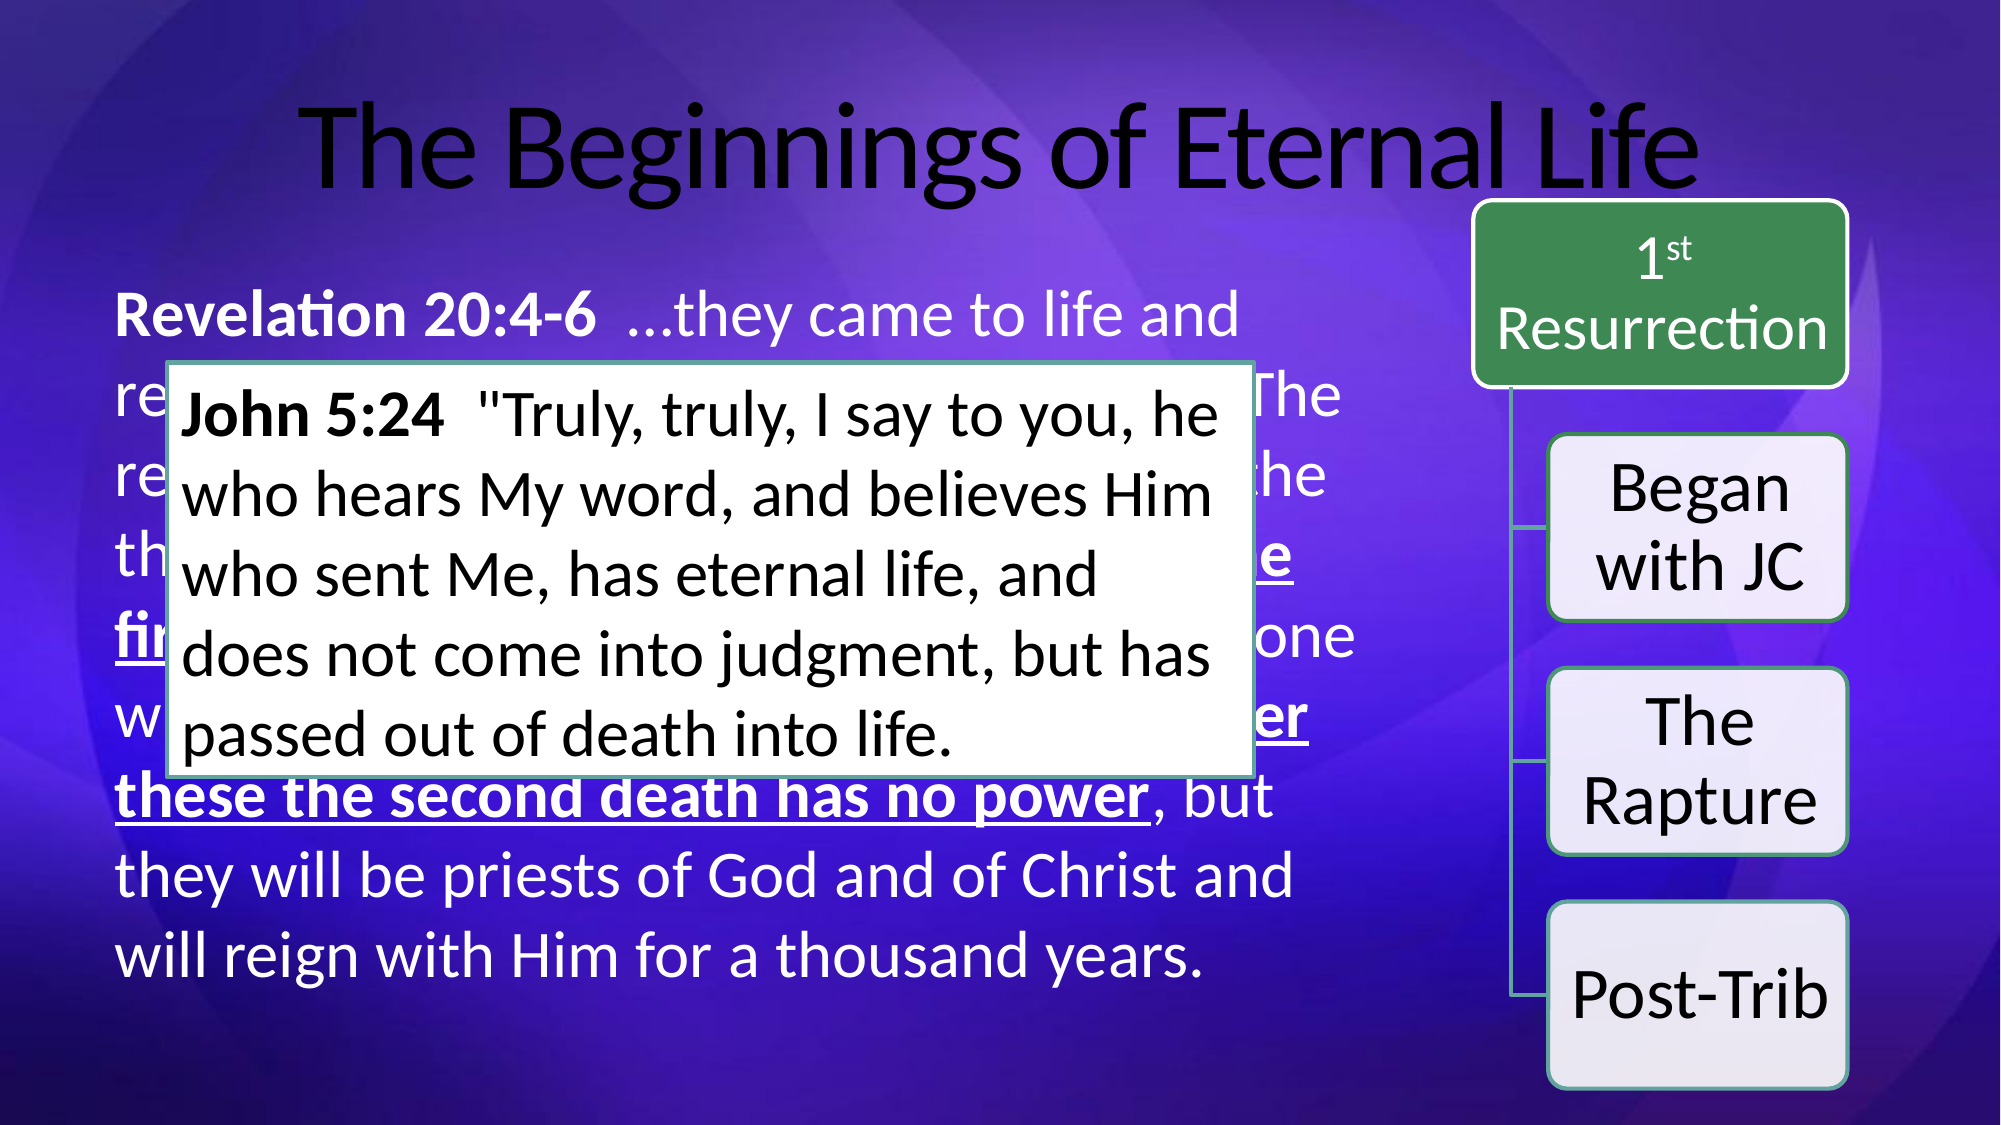

# The Beginnings of Eternal Life
1st Resurrection
Began with JC
The Rapture
Post-Trib
Revelation 20:4-6  …they came to life and reigned with Christ for a thousand years.  The rest of the dead did not come to life until the thousand years were completed. This is the first resurrection.  Blessed and holy is the one who has a part in the first resurrection; over these the second death has no power, but they will be priests of God and of Christ and will reign with Him for a thousand years.
John 5:24  "Truly, truly, I say to you, he who hears My word, and believes Him who sent Me, has eternal life, and does not come into judgment, but has passed out of death into life.